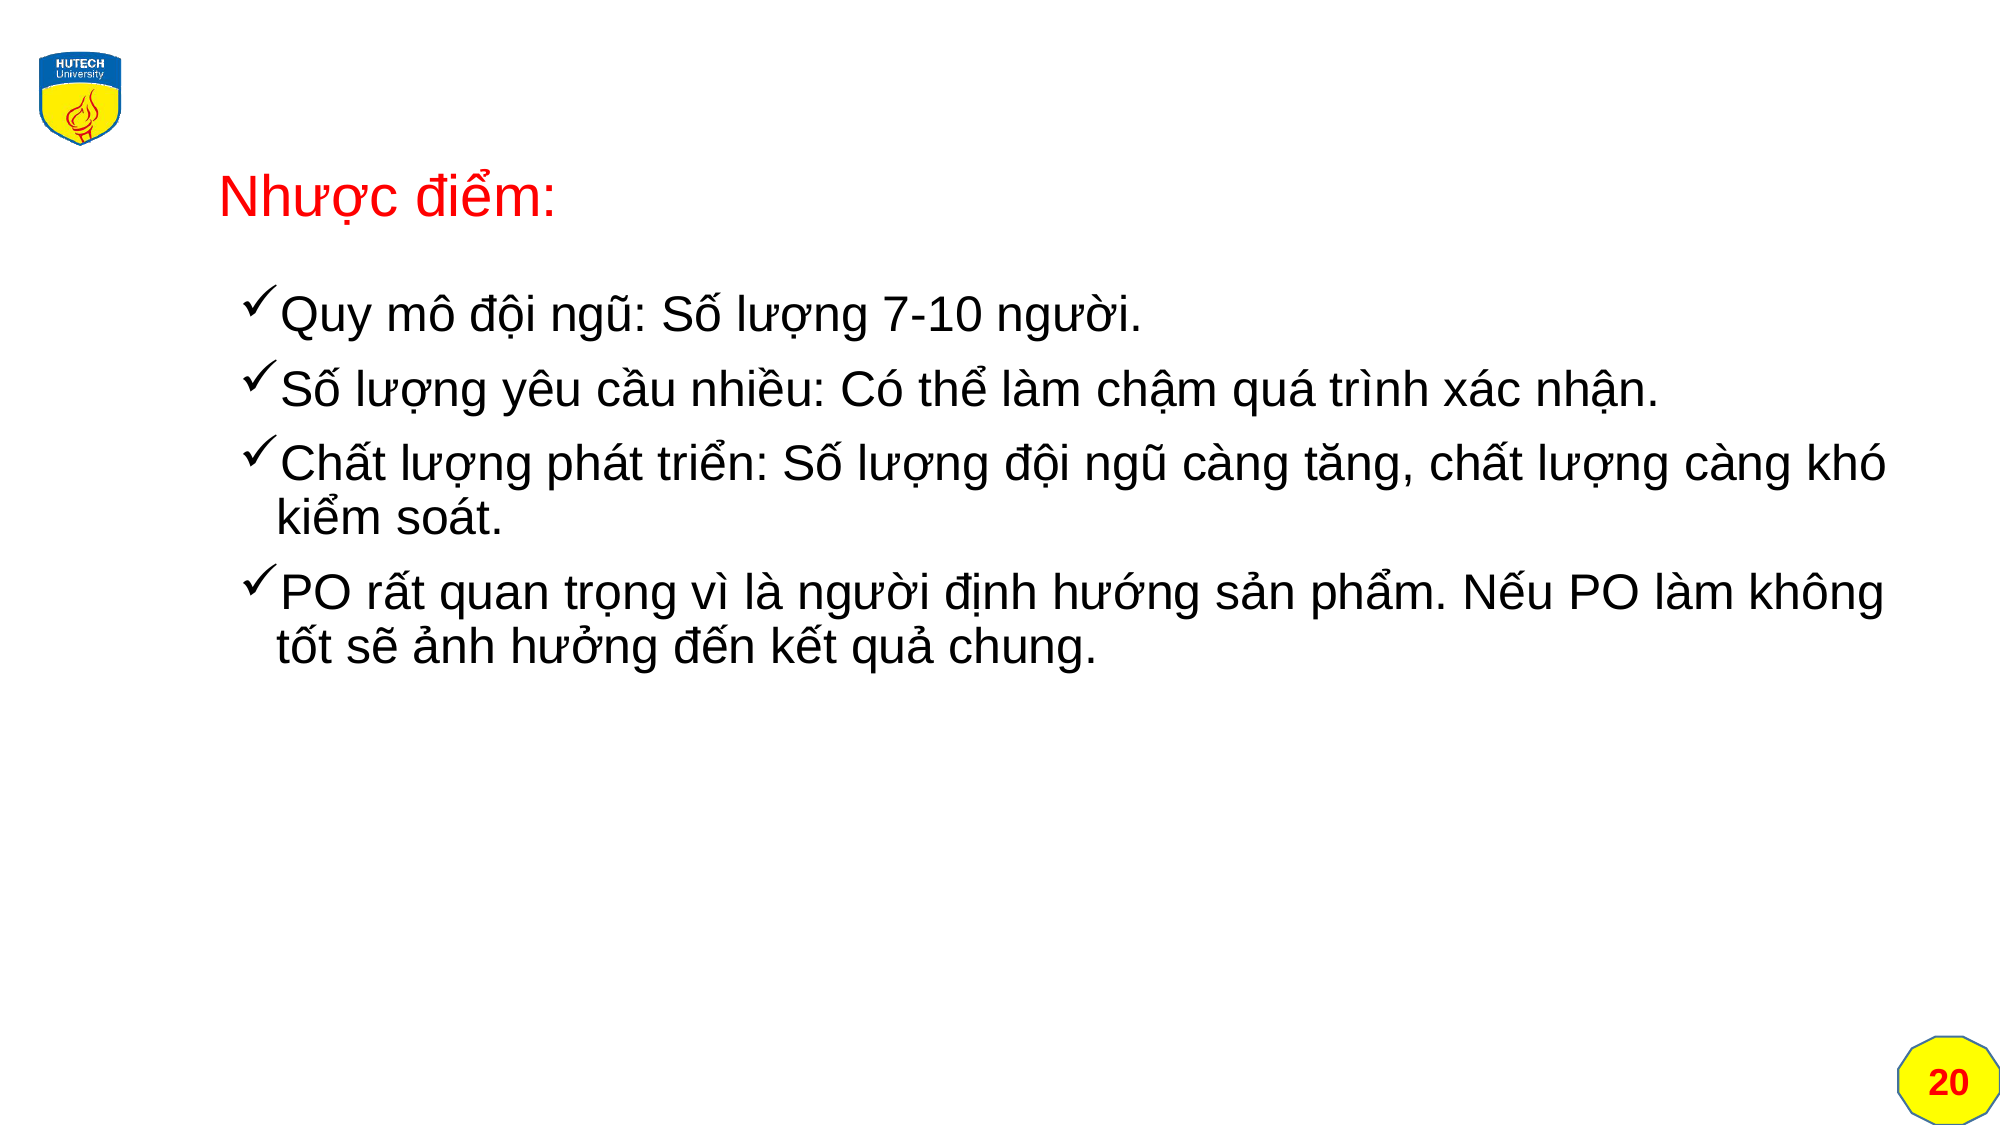

Nhược điểm:
Quy mô đội ngũ: Số lượng 7-10 người.
Số lượng yêu cầu nhiều: Có thể làm chậm quá trình xác nhận.
Chất lượng phát triển: Số lượng đội ngũ càng tăng, chất lượng càng khó kiểm soát.
PO rất quan trọng vì là người định hướng sản phẩm. Nếu PO làm không tốt sẽ ảnh hưởng đến kết quả chung.
20